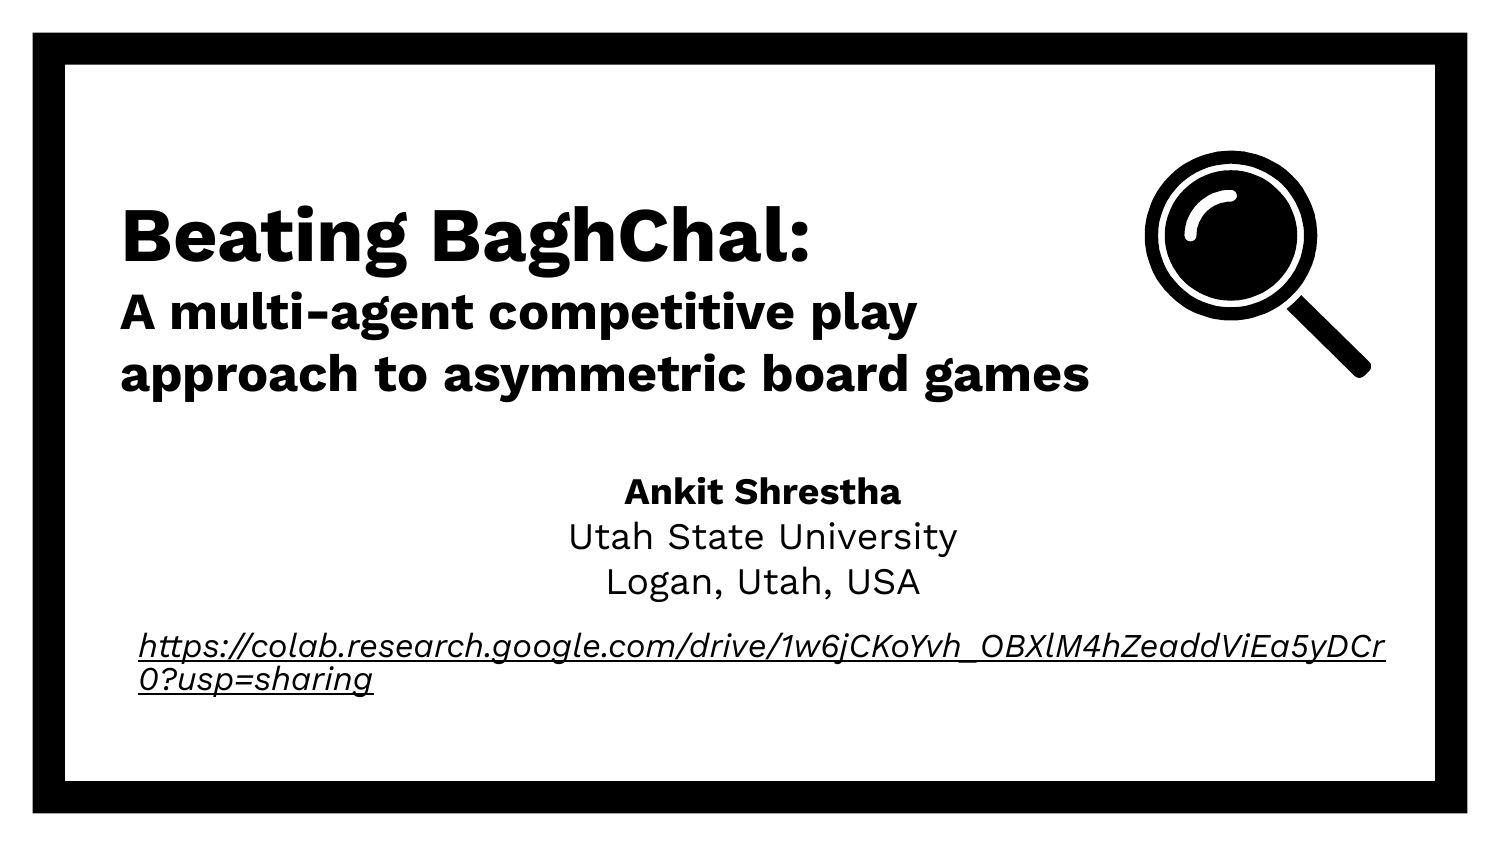

# Beating BaghChal:
A multi-agent competitive play approach to asymmetric board games
Ankit Shrestha
Utah State University
Logan, Utah, USA

https://colab.research.google.com/drive/1w6jCKoYvh_OBXlM4hZeaddViEa5yDCr0?usp=sharing